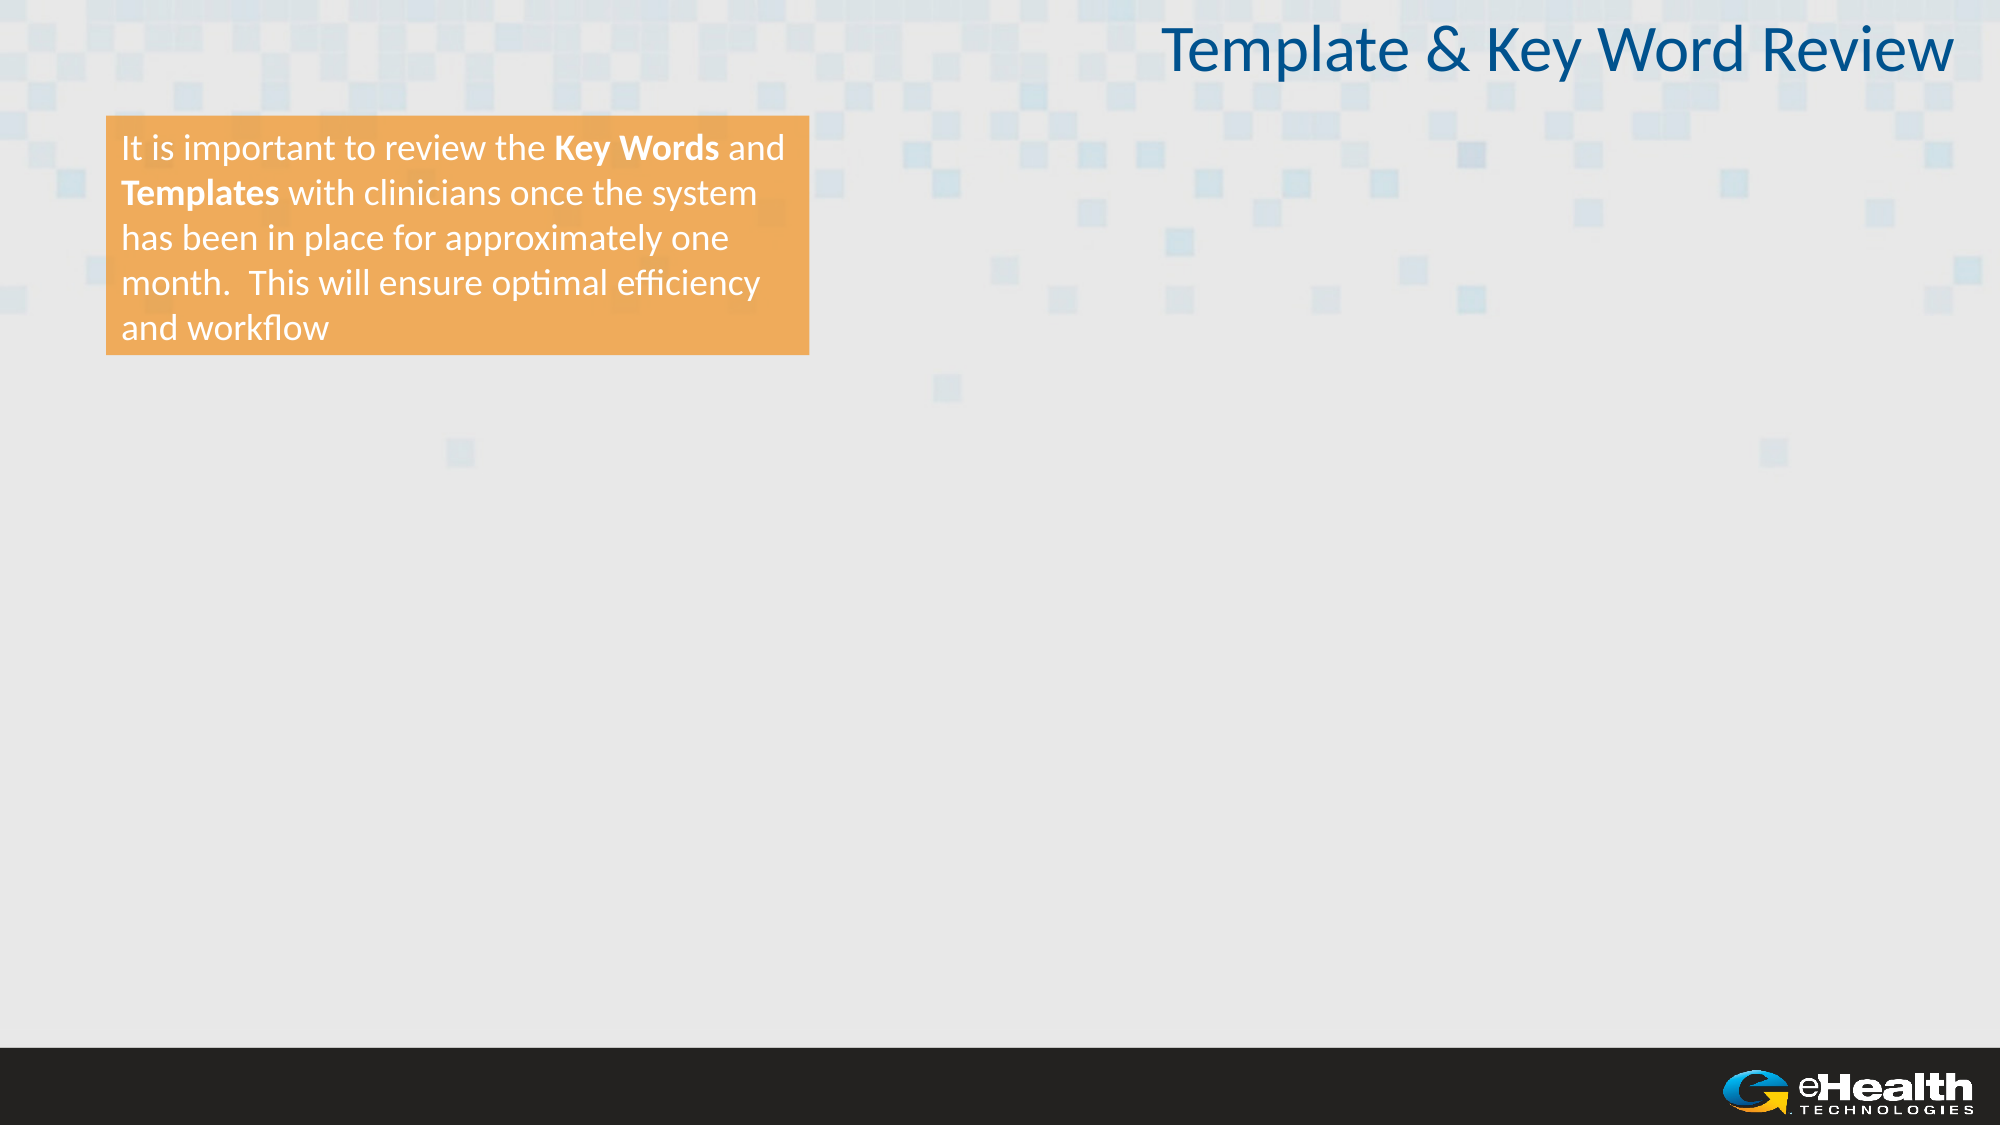

It is important to review the Key Words and Templates with clinicians once the system has been in place for approximately one month.  This will ensure optimal efficiency and workflow